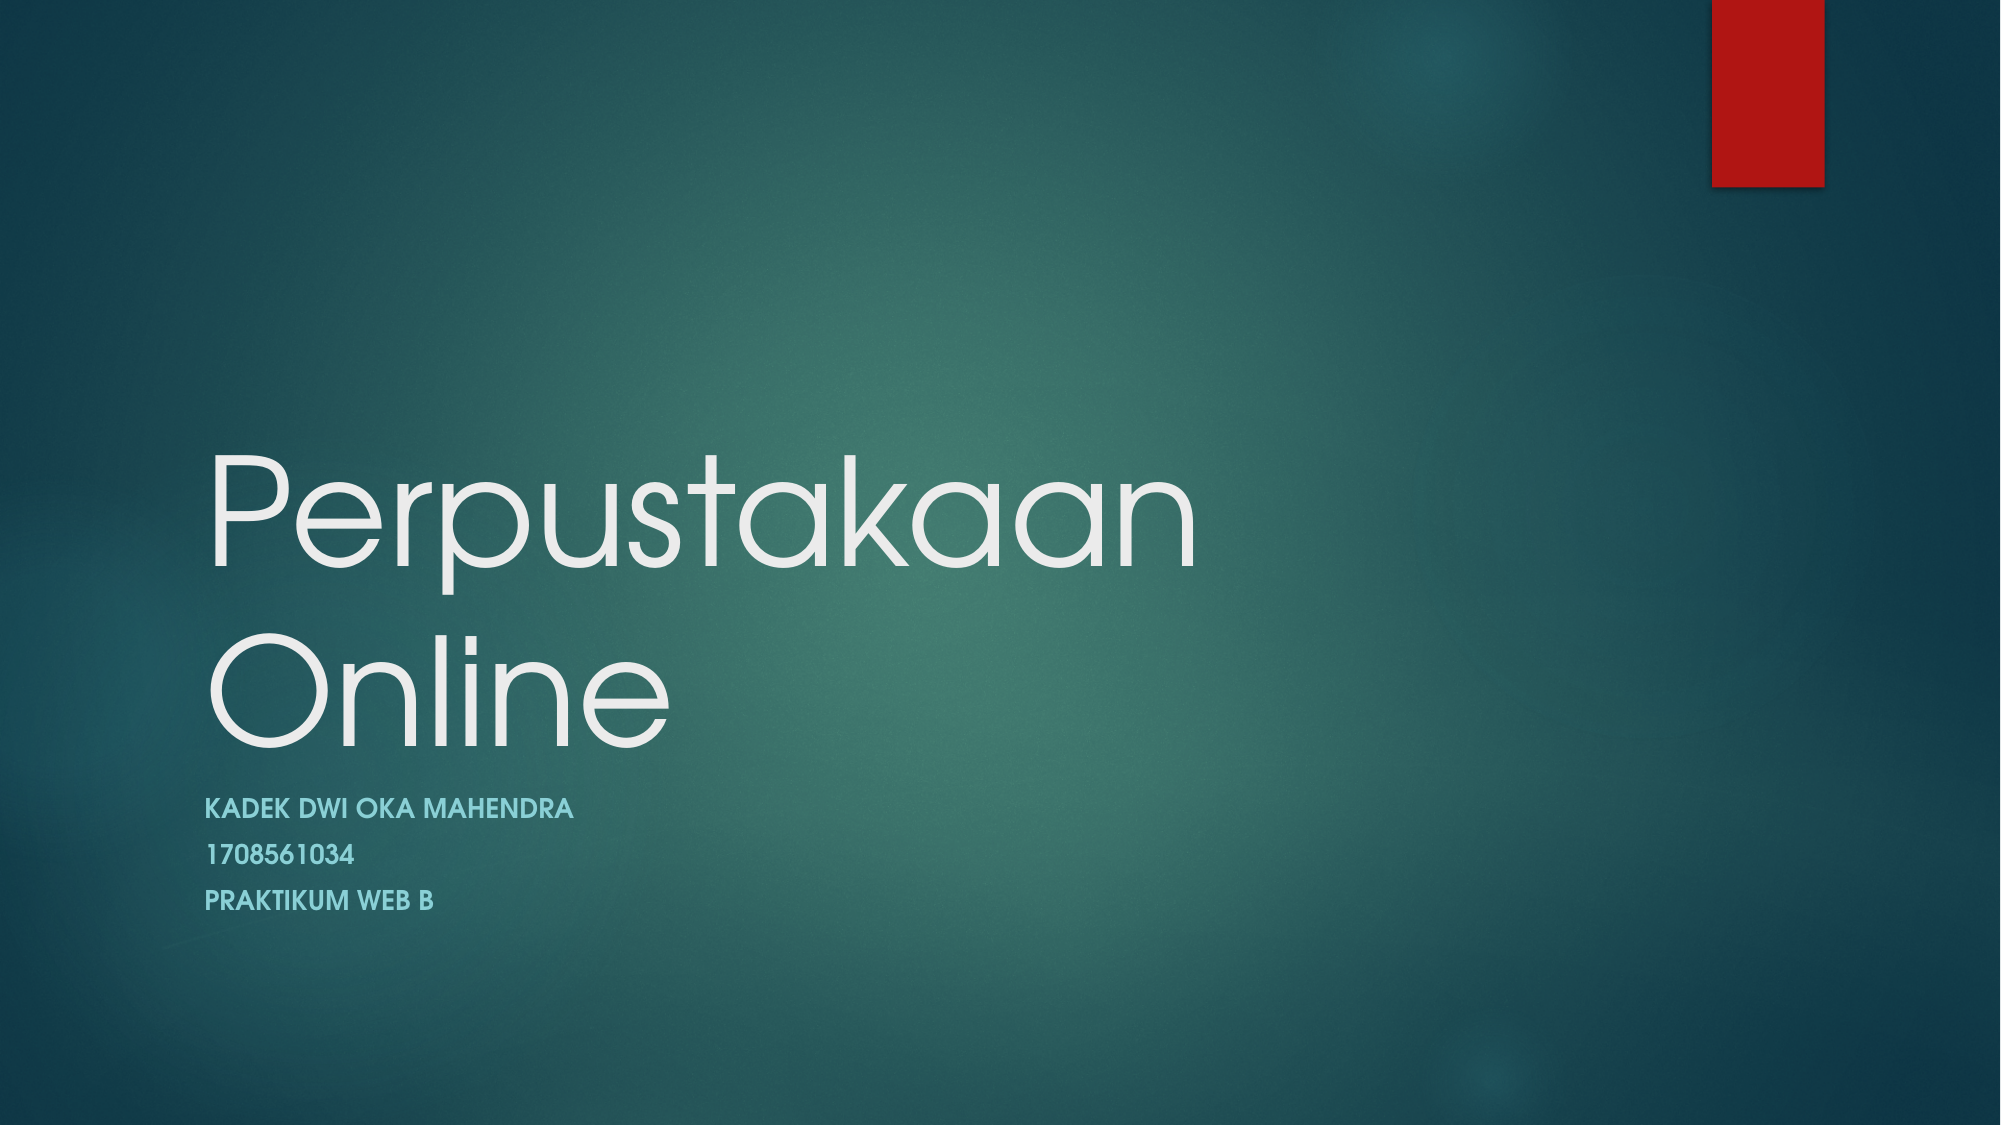

# Perpustakaan Online
Kadek Dwi Oka mahendra
1708561034
Praktikum Web B